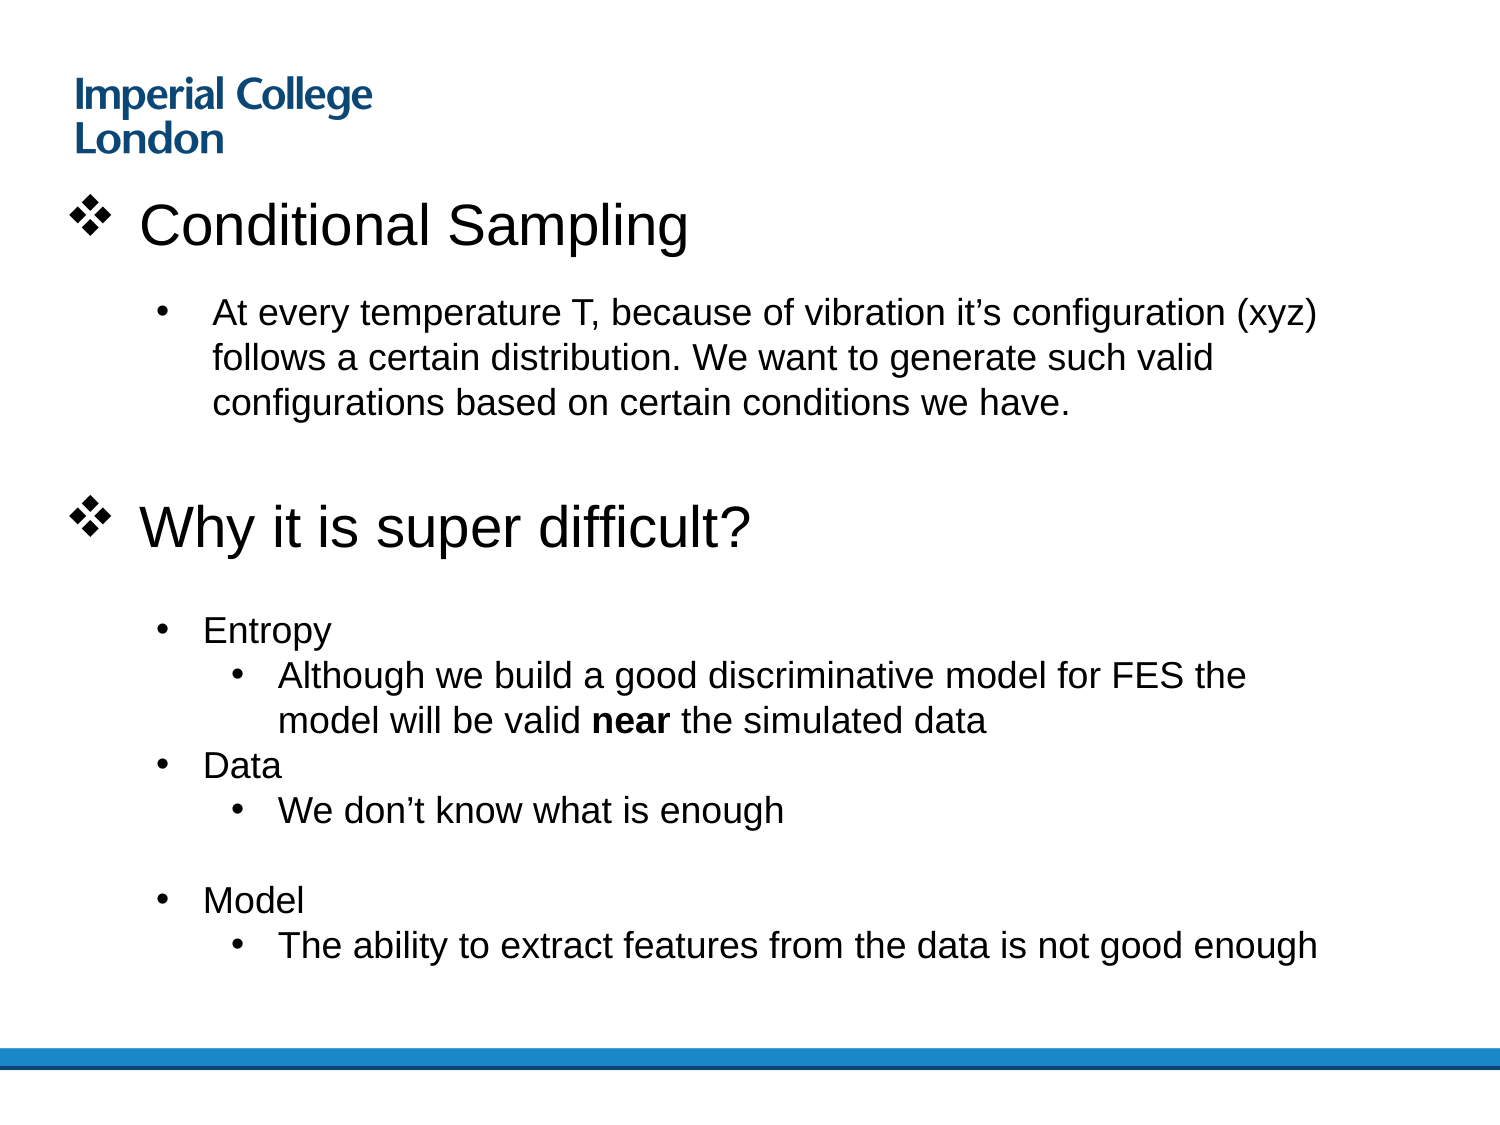

Conditional Sampling

At every temperature T, because of vibration it’s configuration (xyz) follows a certain distribution. We want to generate such valid configurations based on certain conditions we have.

Why it is super difficult?
Entropy
Although we build a good discriminative model for FES the model will be valid near the simulated data
Data
We don’t know what is enough

Model
The ability to extract features from the data is not good enough